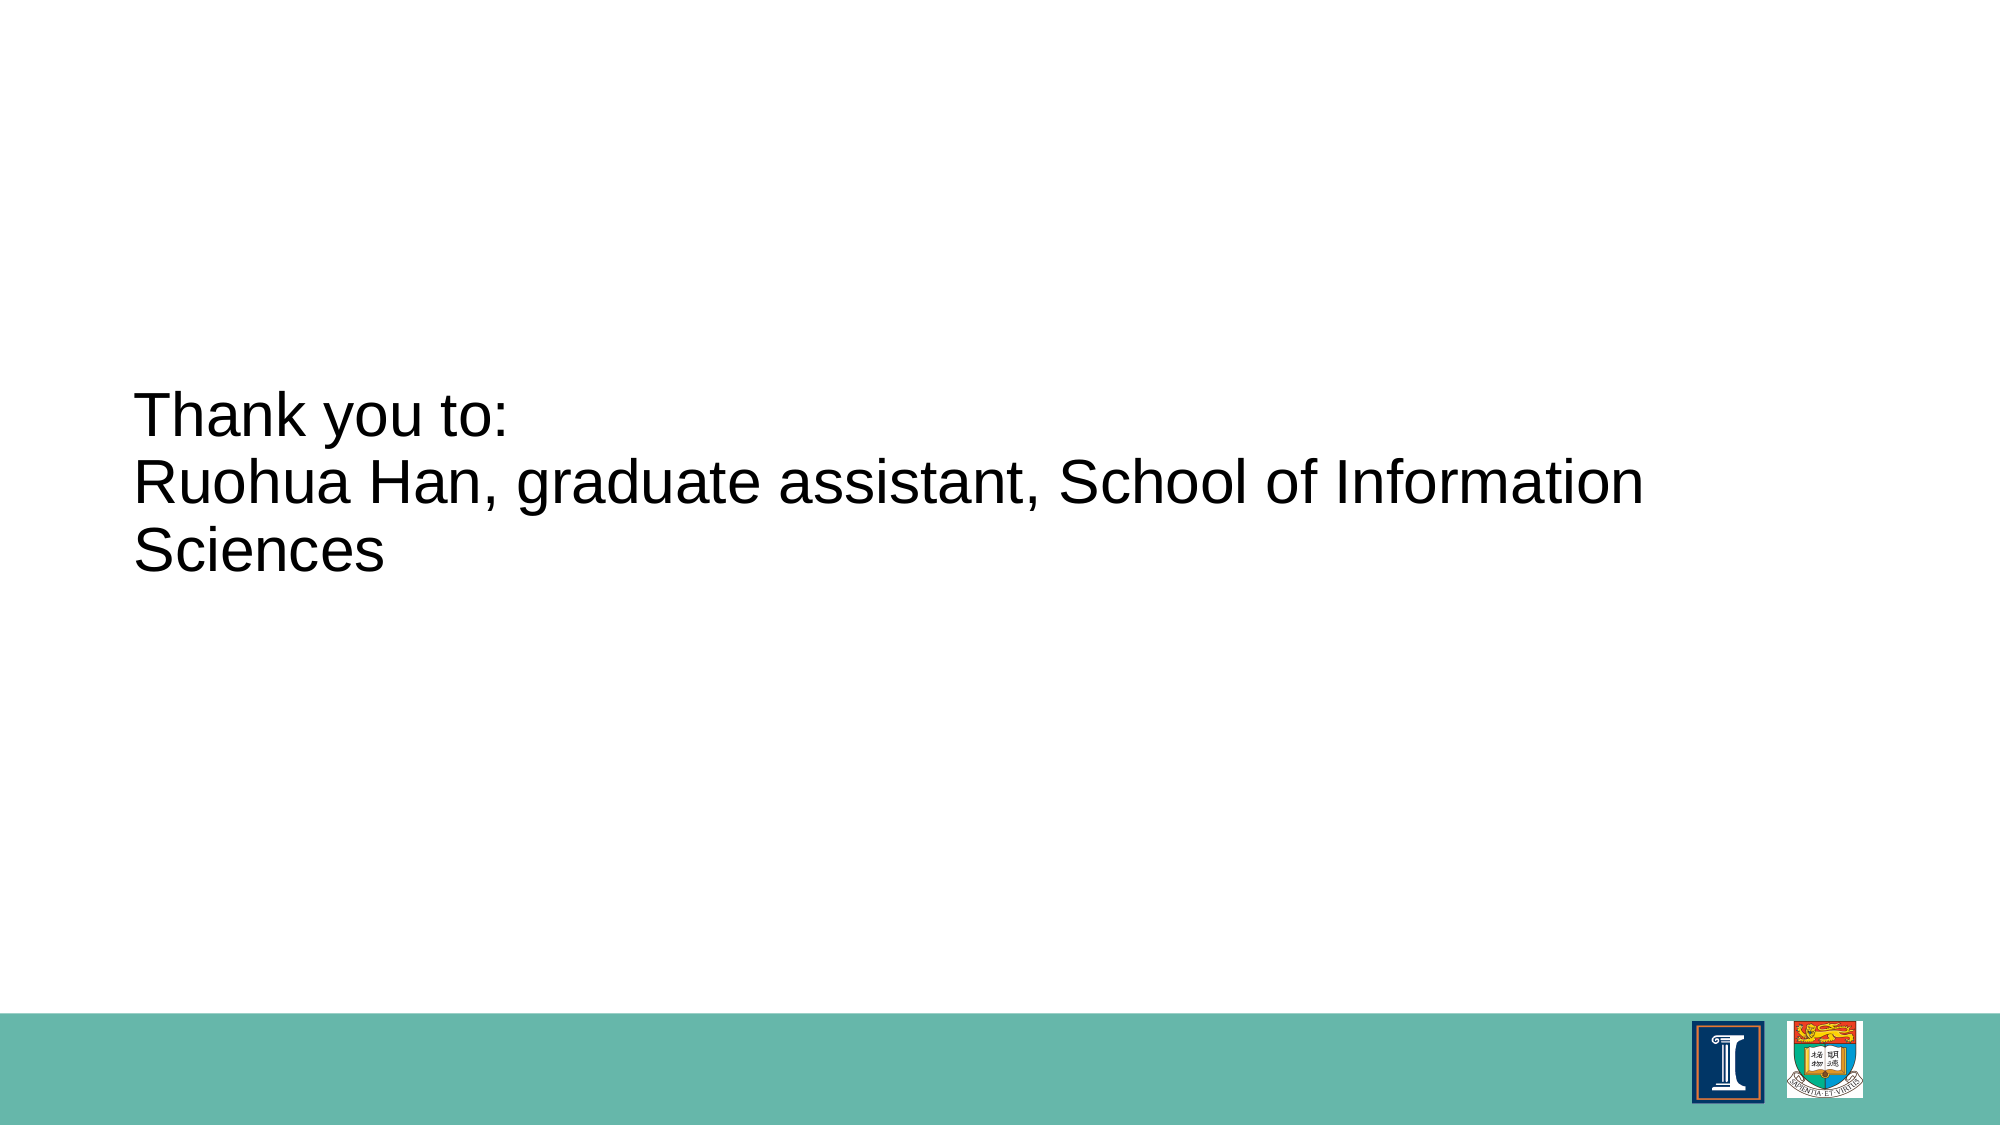

# Thank you to: Ruohua Han, graduate assistant, School of Information Sciences